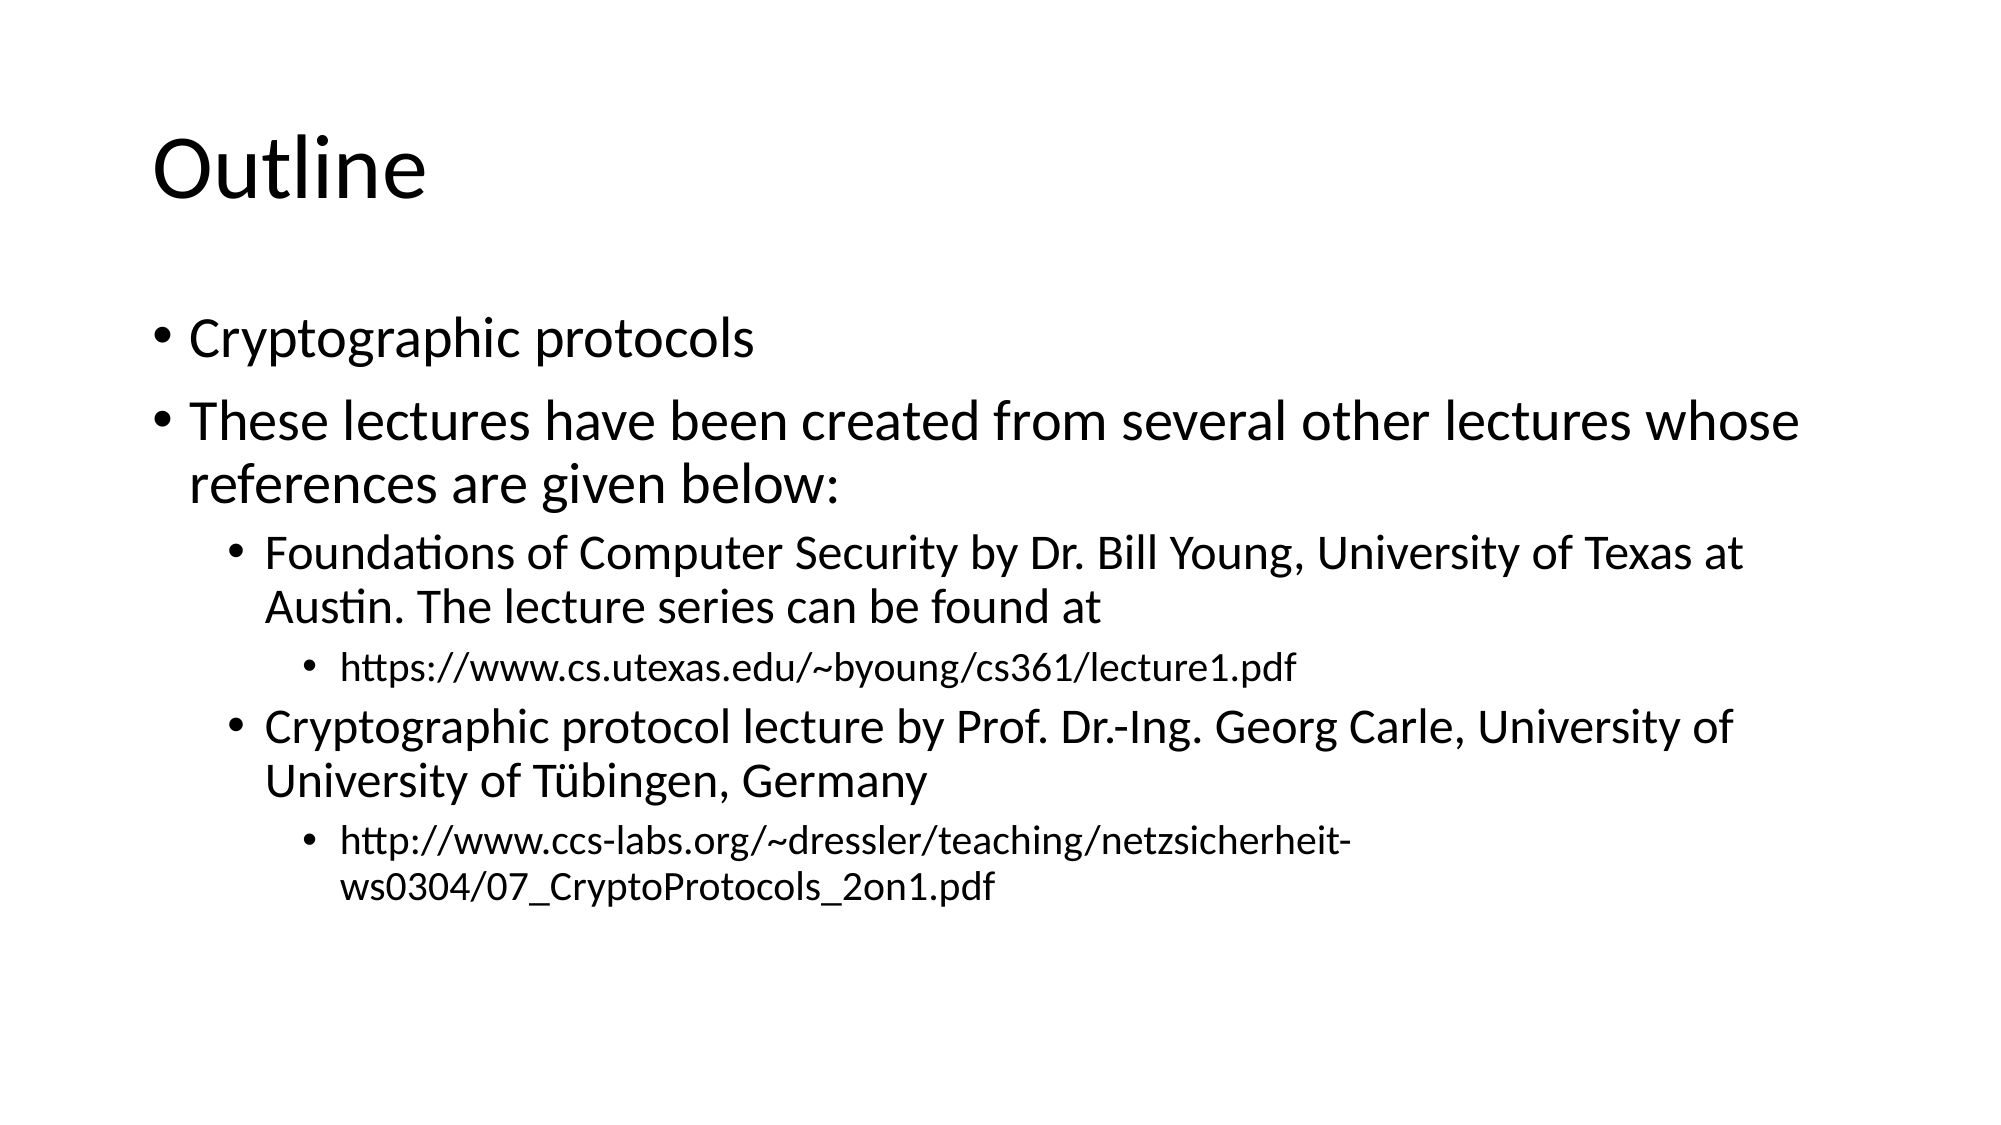

# Outline
Cryptographic protocols
These lectures have been created from several other lectures whose references are given below:
Foundations of Computer Security by Dr. Bill Young, University of Texas at Austin. The lecture series can be found at
https://www.cs.utexas.edu/~byoung/cs361/lecture1.pdf
Cryptographic protocol lecture by Prof. Dr.-Ing. Georg Carle, University of University of Tübingen, Germany
http://www.ccs-labs.org/~dressler/teaching/netzsicherheit-ws0304/07_CryptoProtocols_2on1.pdf